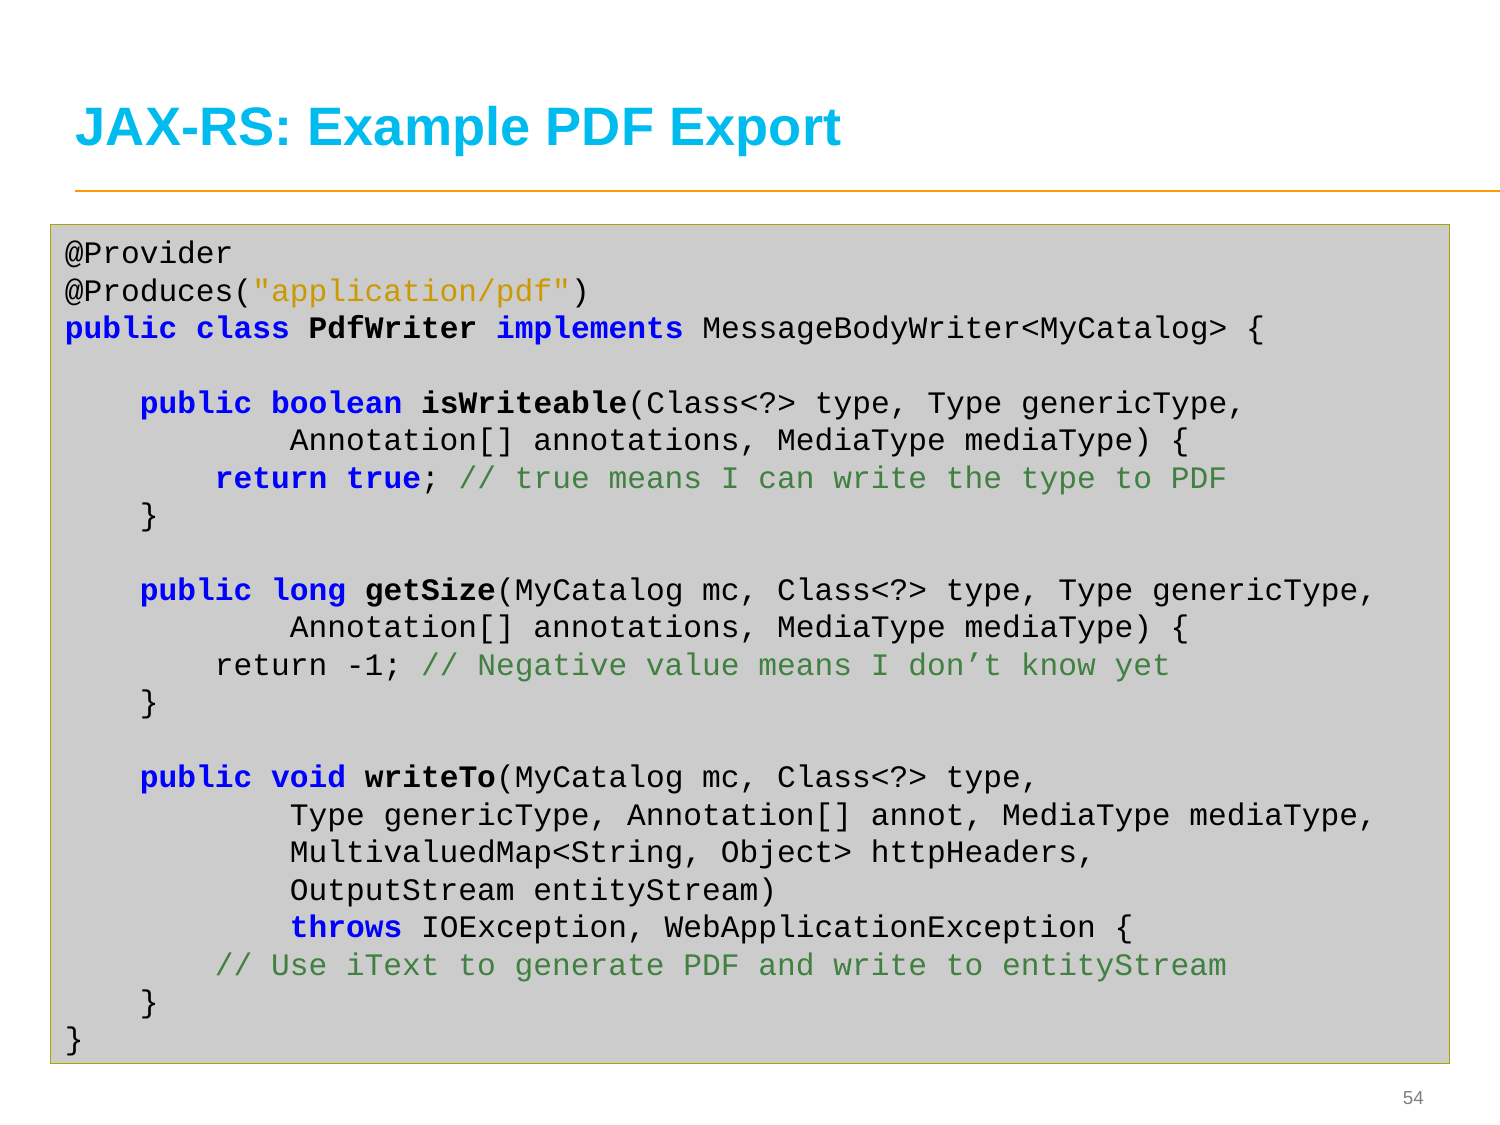

# JAX-RS: Example PDF Export
@Provider
@Produces("application/pdf")
public class PdfWriter implements MessageBodyWriter<MyCatalog> {

    public boolean isWriteable(Class<?> type, Type genericType,
            Annotation[] annotations, MediaType mediaType) {
        return true; // true means I can write the type to PDF
    }

    public long getSize(MyCatalog mc, Class<?> type, Type genericType,
            Annotation[] annotations, MediaType mediaType) {
	return -1; // Negative value means I don’t know yet
    }

    public void writeTo(MyCatalog mc, Class<?> type,
            Type genericType, Annotation[] annot, MediaType mediaType,
            MultivaluedMap<String, Object> httpHeaders,
            OutputStream entityStream)
            throws IOException, WebApplicationException {
        // Use iText to generate PDF and write to entityStream
    }
}